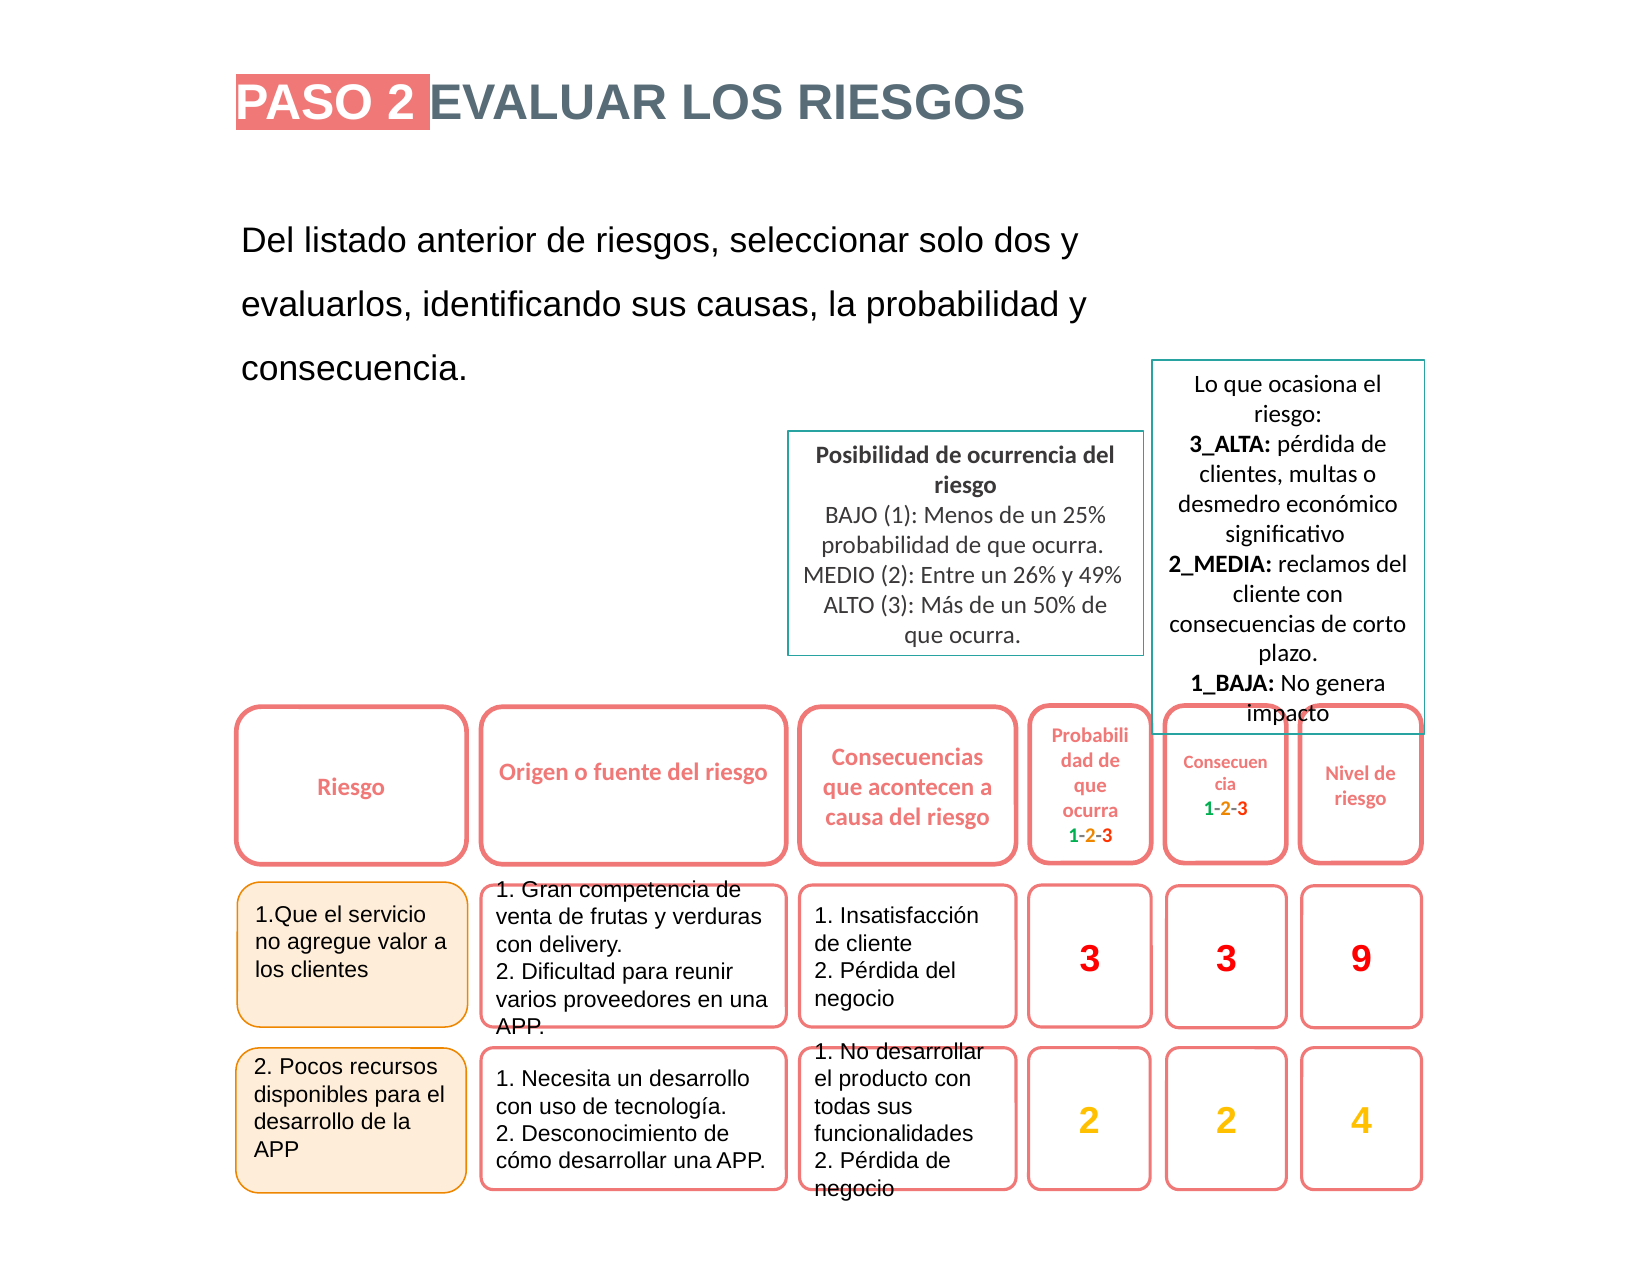

PASO 2 EVALUAR LOS RIESGOS
Del listado anterior de riesgos, seleccionar solo dos y evaluarlos, identificando sus causas, la probabilidad y consecuencia.
Lo que ocasiona el riesgo:
3_ALTA: pérdida de clientes, multas o desmedro económico significativo
2_MEDIA: reclamos del cliente con consecuencias de corto plazo.
1_BAJA: No genera impacto
Posibilidad de ocurrencia del riesgo
BAJO (1): Menos de un 25% probabilidad de que ocurra.
MEDIO (2): Entre un 26% y 49%
ALTO (3): Más de un 50% de que ocurra.
Consecuencia
1-2-3
Nivel de riesgo
Probabilidad de que ocurra
1-2-3
Riesgo
Origen o fuente del riesgo

Consecuencias que acontecen a causa del riesgo
1.Que el servicio no agregue valor a los clientes

1. Gran competencia de venta de frutas y verduras con delivery.
2. Dificultad para reunir varios proveedores en una APP.

1. Insatisfacción de cliente
2. Pérdida del negocio
3
3
9
1. Necesita un desarrollo con uso de tecnología.
2. Desconocimiento de cómo desarrollar una APP.
1. No desarrollar el producto con todas sus funcionalidades
2. Pérdida de negocio
2
2
4
2. Pocos recursos disponibles para el desarrollo de la APP